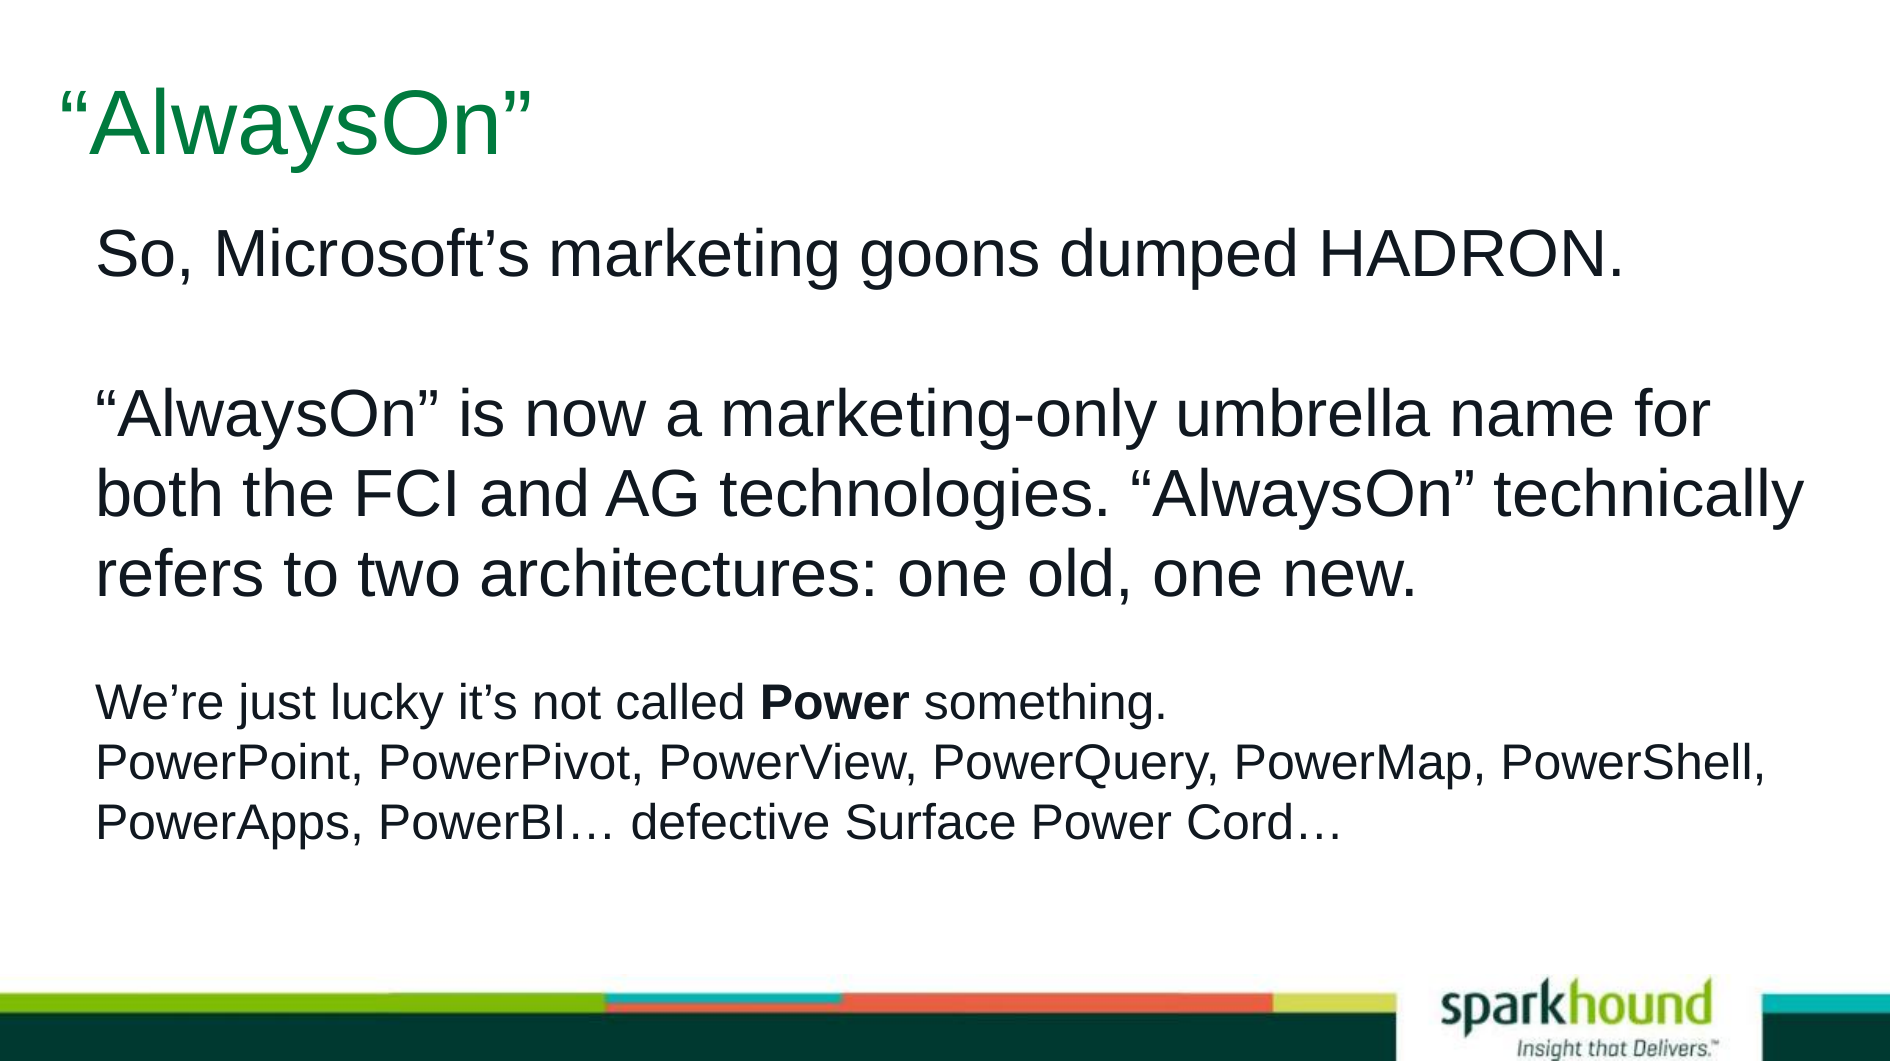

# “AlwaysOn”
So, Microsoft’s marketing goons dumped HADRON.

“AlwaysOn” is now a marketing-only umbrella name for both the FCI and AG technologies. “AlwaysOn” technically refers to two architectures: one old, one new.

We’re just lucky it’s not called Power something.
PowerPoint, PowerPivot, PowerView, PowerQuery, PowerMap, PowerShell, PowerApps, PowerBI… defective Surface Power Cord…